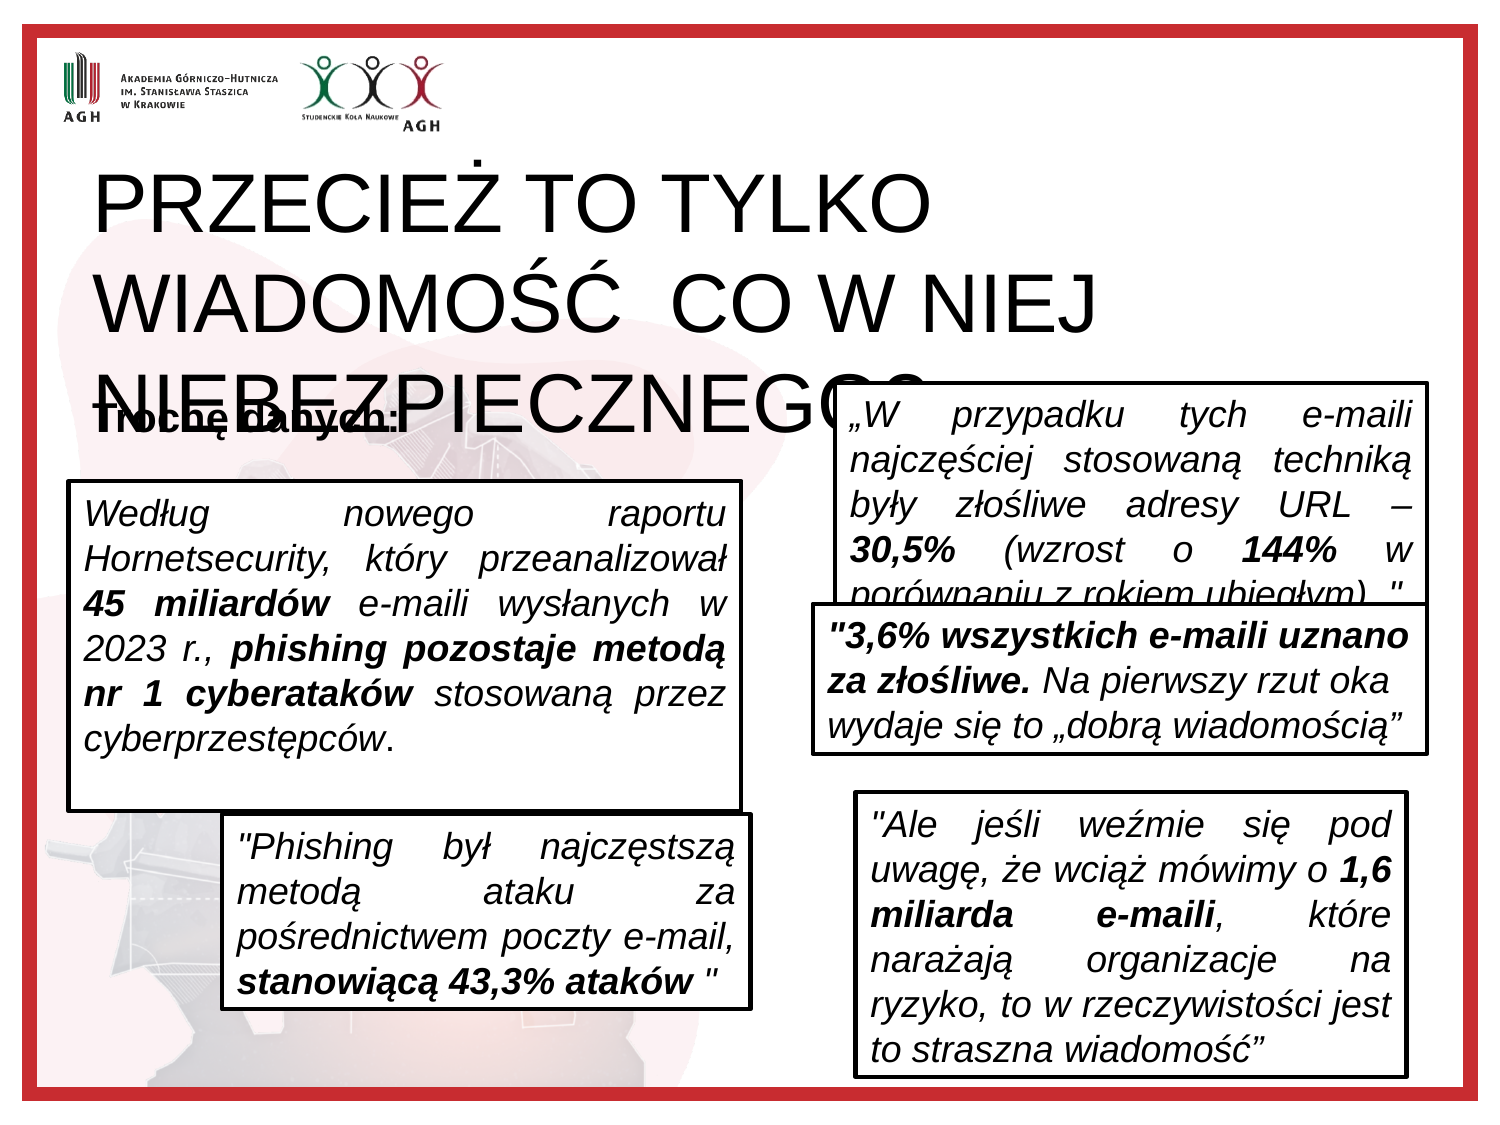

PRZECIEŻ TO TYLKO WIADOMOŚĆ  CO W NIEJ NIEBEZPIECZNEGO?
„W przypadku tych e-maili najczęściej stosowaną techniką były złośliwe adresy URL – 30,5% (wzrost o 144% w porównaniu z rokiem ubiegłym). "
Trochę danych:

Według nowego raportu Hornetsecurity, który przeanalizował 45 miliardów e-maili wysłanych w 2023 r., phishing pozostaje metodą nr 1 cyberataków stosowaną przez cyberprzestępców.

"3,6% wszystkich e-maili uznano za złośliwe. Na pierwszy rzut oka wydaje się to „dobrą wiadomością”
"Ale jeśli weźmie się pod uwagę, że wciąż mówimy o 1,6 miliarda e-maili, które narażają organizacje na ryzyko, to w rzeczywistości jest to straszna wiadomość”
"Phishing był najczęstszą metodą ataku za pośrednictwem poczty e-mail, stanowiącą 43,3% ataków "